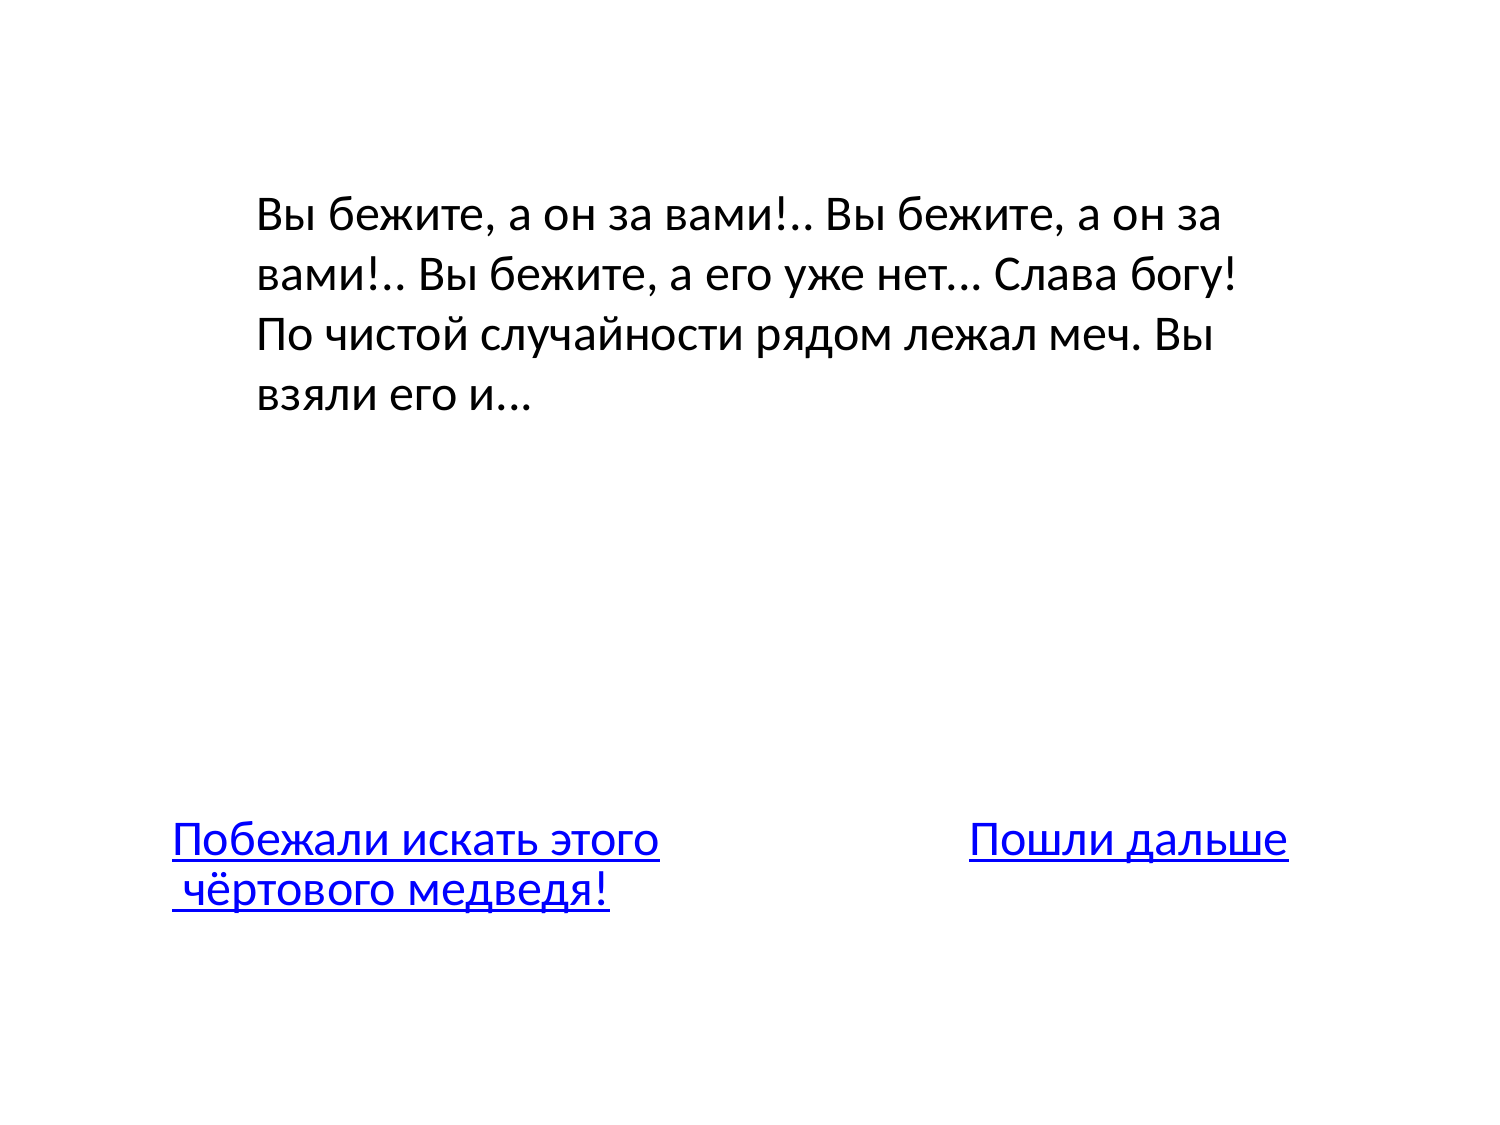

Вы бежите, а он за вами!.. Вы бежите, а он за вами!.. Вы бежите, а его уже нет... Слава богу! По чистой случайности рядом лежал меч. Вы взяли его и...
Побежали искать этого чёртового медведя!
Пошли дальше